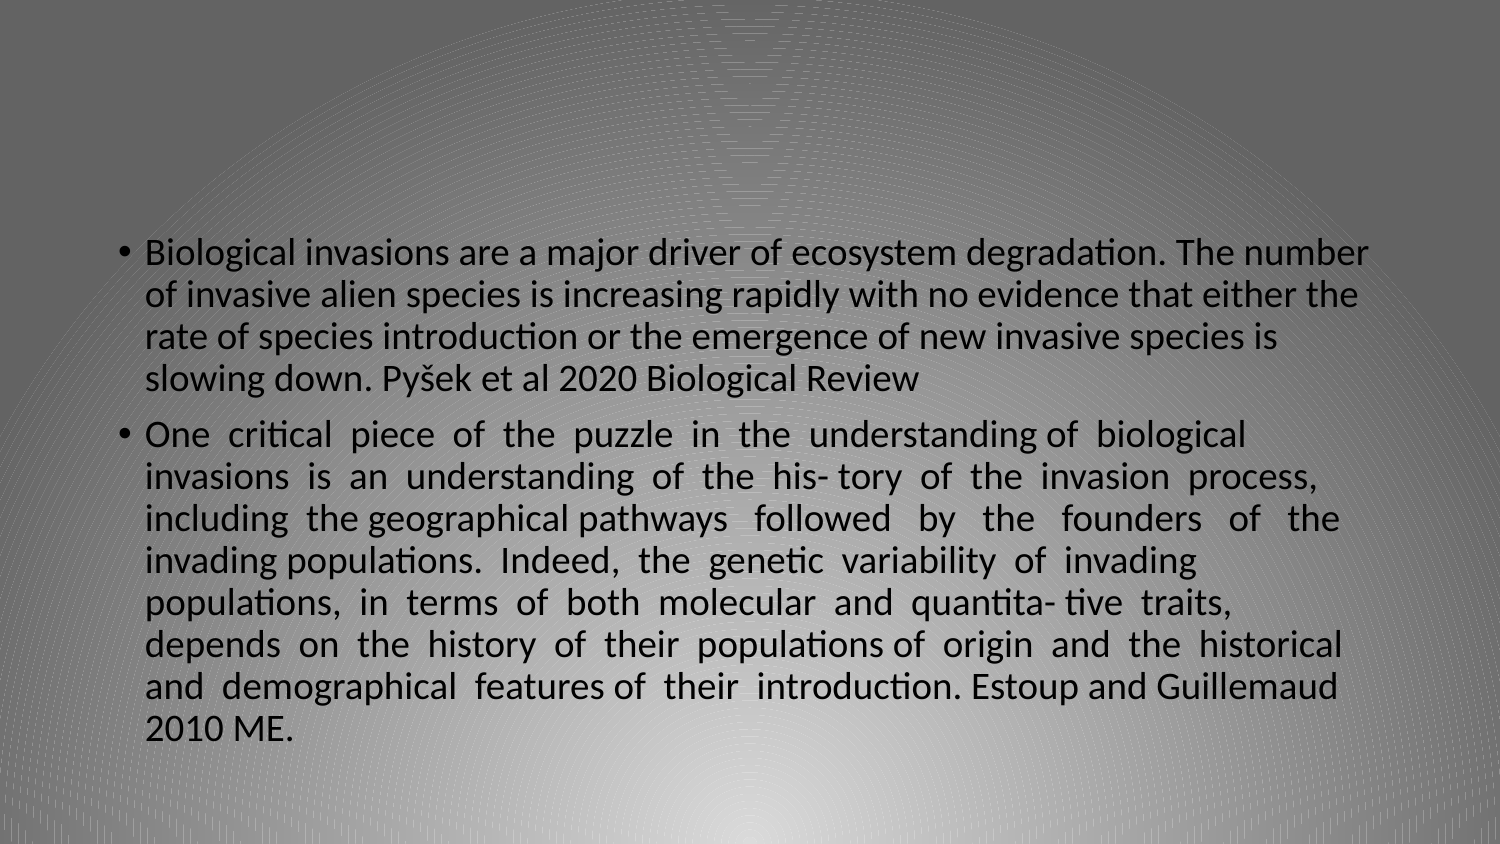

#
Biological invasions are a major driver of ecosystem degradation. The number of invasive alien species is increasing rapidly with no evidence that either the rate of species introduction or the emergence of new invasive species is slowing down. Pyšek et al 2020 Biological Review
One  critical  piece  of  the  puzzle  in  the  understanding of  biological  invasions  is  an  understanding  of  the  his- tory  of  the  invasion  process,  including  the geographical pathways   followed   by   the   founders   of   the   invading populations.  Indeed,  the  genetic  variability  of  invading populations,  in  terms  of  both  molecular  and  quantita- tive  traits,  depends  on  the  history  of  their  populations of  origin  and  the  historical  and  demographical  features of  their  introduction. Estoup and Guillemaud 2010 ME.